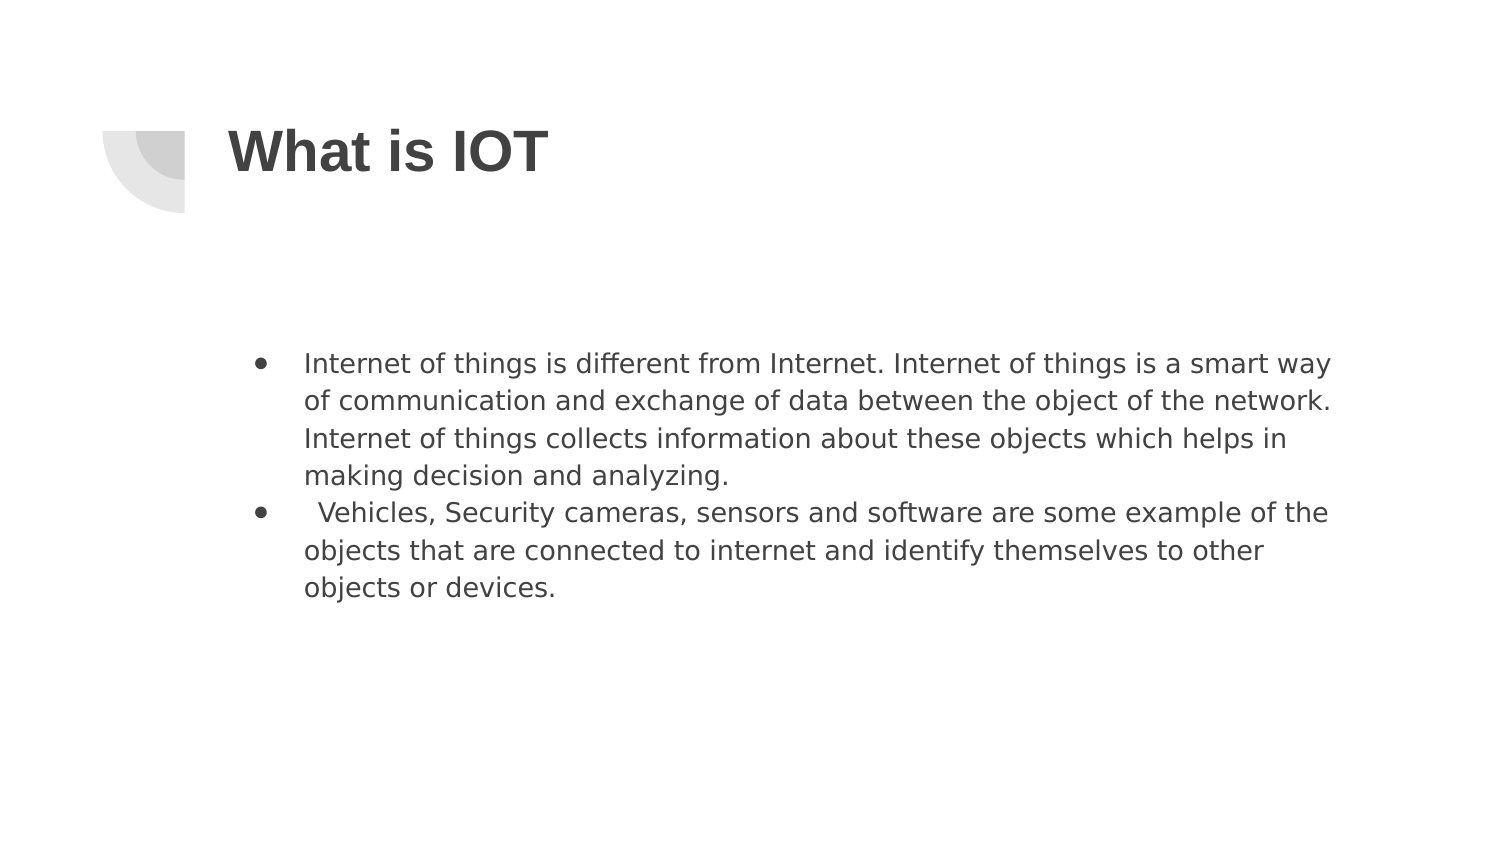

# What is IOT
Internet of things is different from Internet. Internet of things is a smart way of communication and exchange of data between the object of the network. Internet of things collects information about these objects which helps in making decision and analyzing.
  Vehicles, Security cameras, sensors and software are some example of the objects that are connected to internet and identify themselves to other objects or devices.